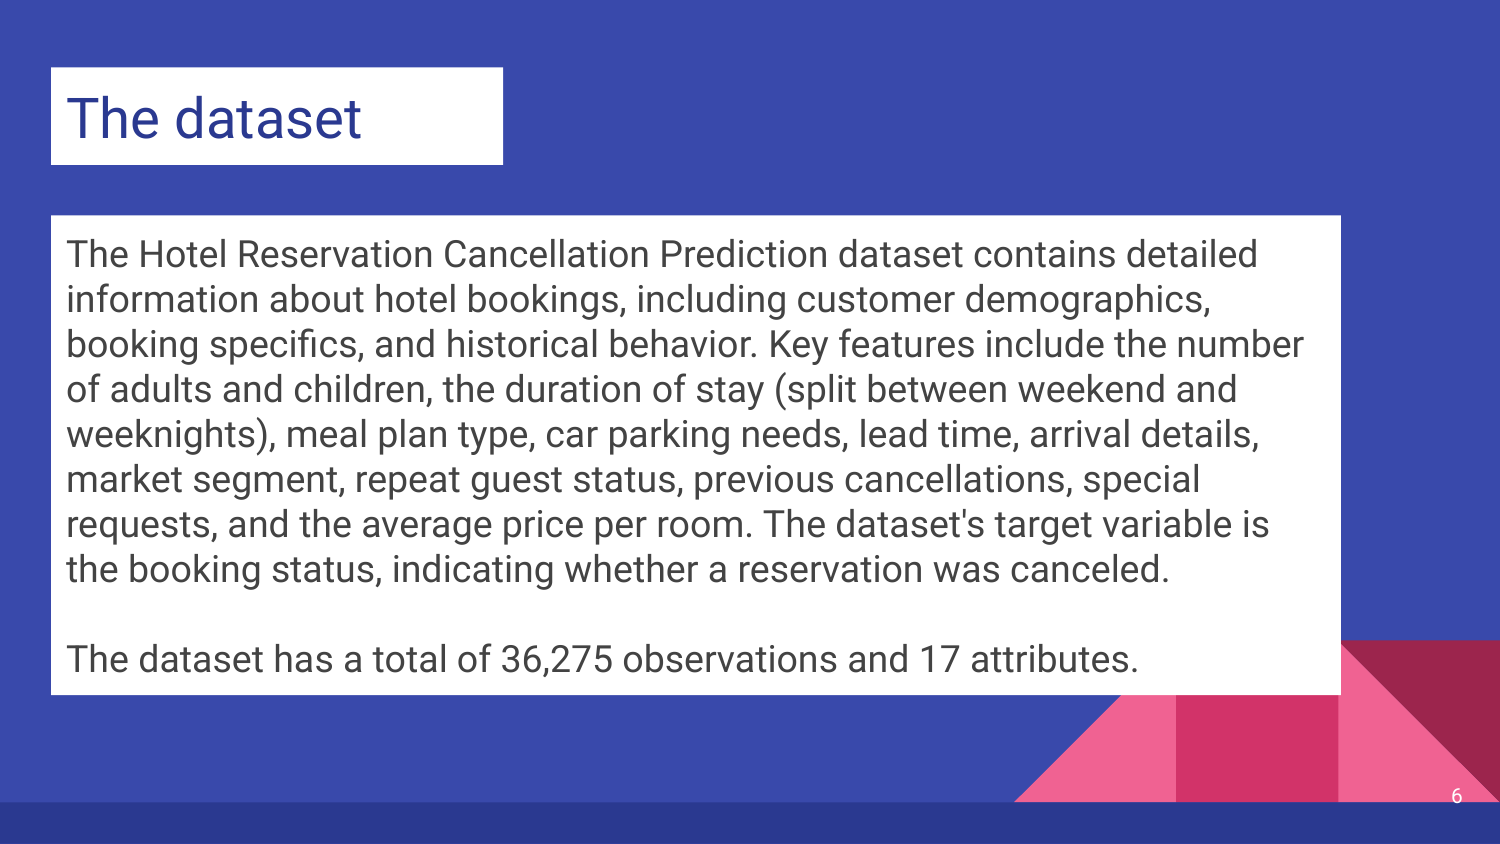

# The dataset
The Hotel Reservation Cancellation Prediction dataset contains detailed information about hotel bookings, including customer demographics, booking specifics, and historical behavior. Key features include the number of adults and children, the duration of stay (split between weekend and weeknights), meal plan type, car parking needs, lead time, arrival details, market segment, repeat guest status, previous cancellations, special requests, and the average price per room. The dataset's target variable is the booking status, indicating whether a reservation was canceled.

The dataset has a total of 36,275 observations and 17 attributes.
02

03
6